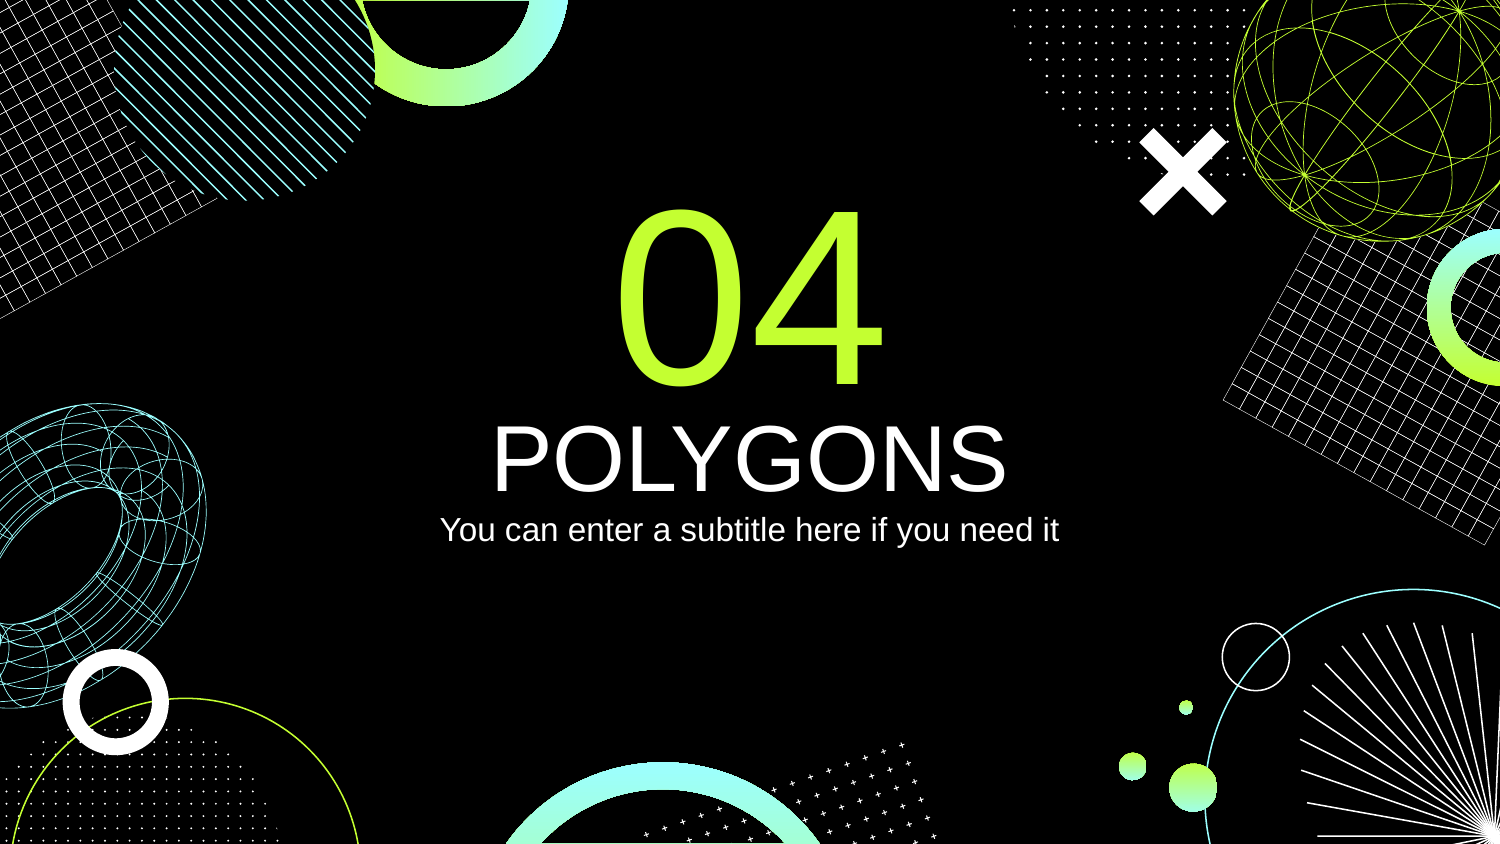

04
# POLYGONS
You can enter a subtitle here if you need it